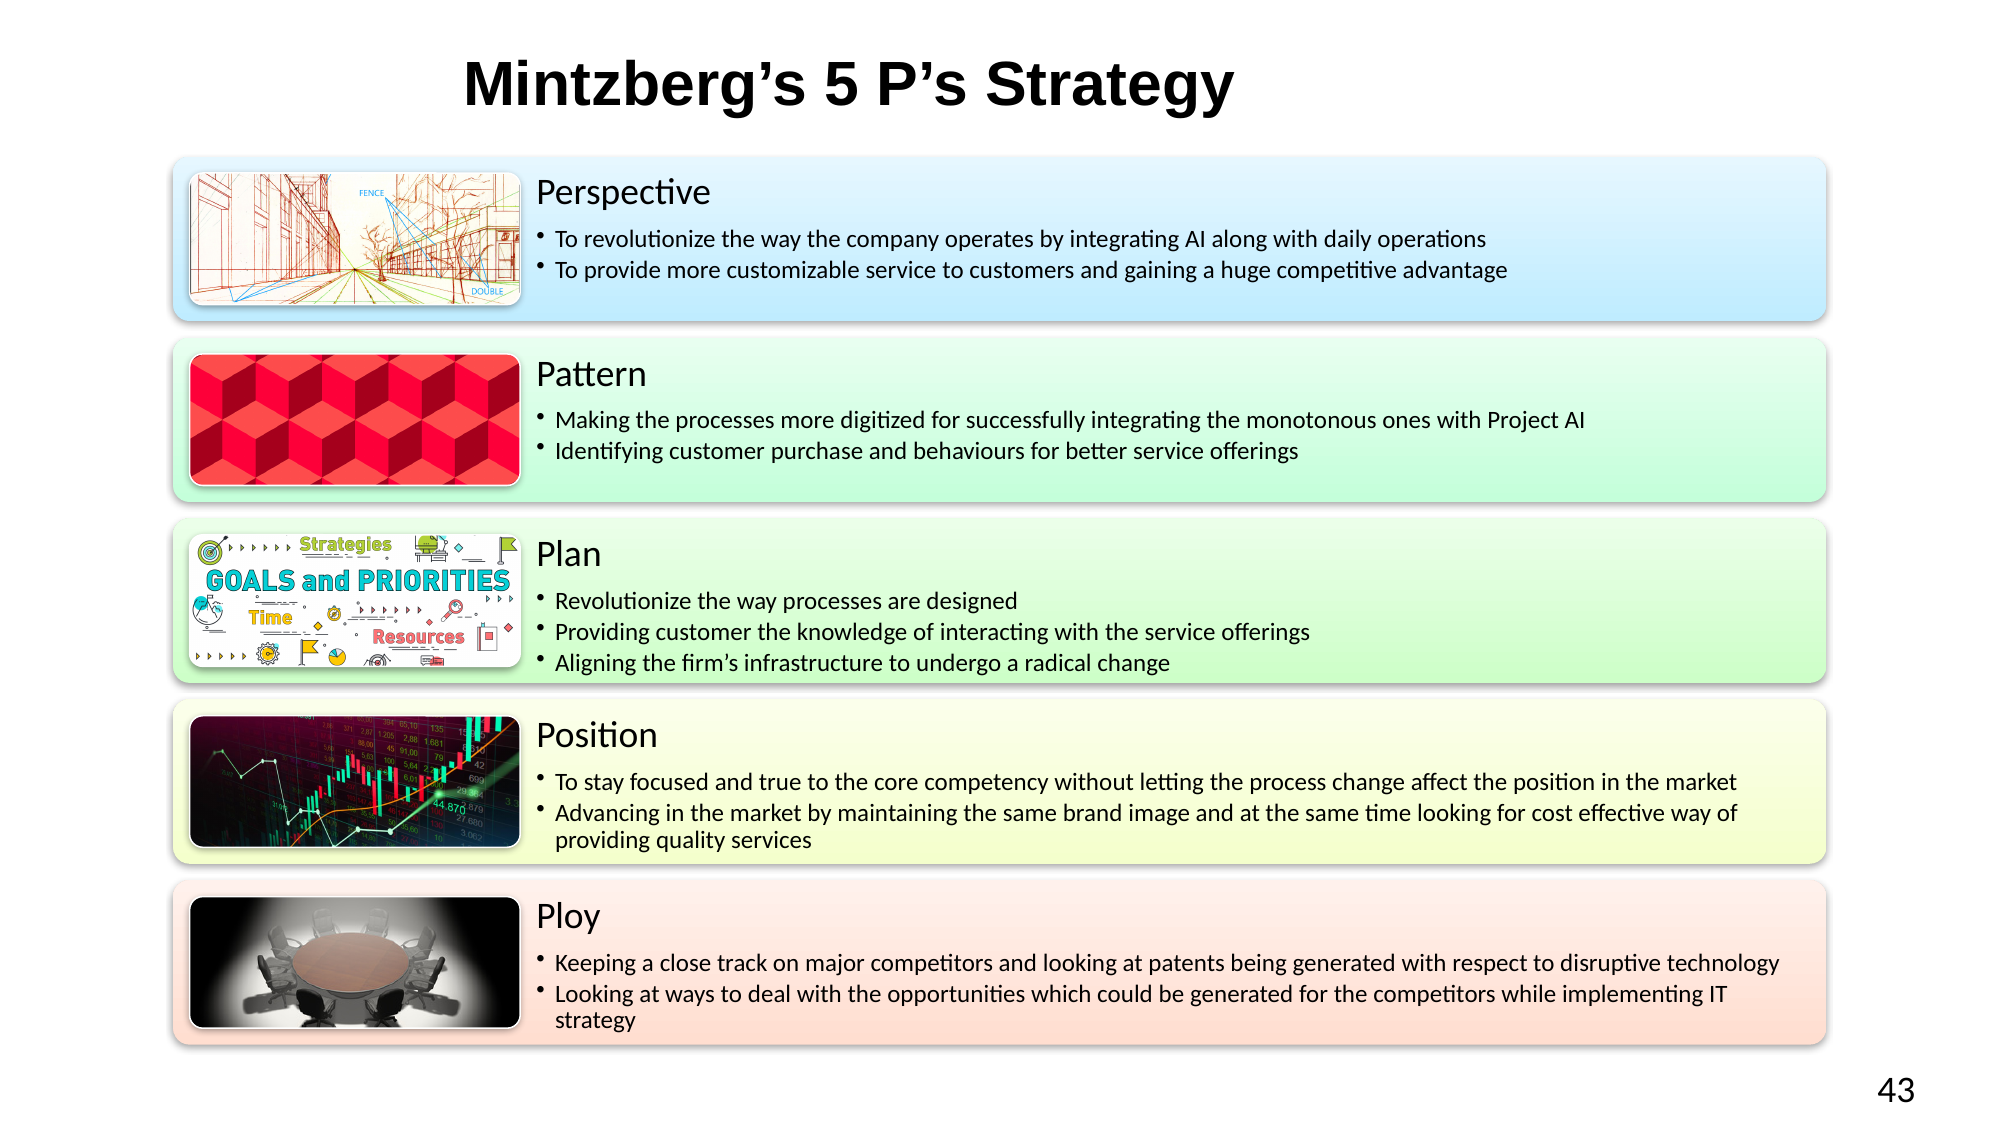

# Mintzberg’s 5 P’s Strategy
Perspective
To revolutionize the way the company operates by integrating AI along with daily operations
To provide more customizable service to customers and gaining a huge competitive advantage
Pattern
Making the processes more digitized for successfully integrating the monotonous ones with Project AI
Identifying customer purchase and behaviours for better service offerings
Plan
Revolutionize the way processes are designed
Providing customer the knowledge of interacting with the service offerings
Aligning the firm’s infrastructure to undergo a radical change
Position
To stay focused and true to the core competency without letting the process change affect the position in the market
Advancing in the market by maintaining the same brand image and at the same time looking for cost effective way of providing quality services

Ploy
Keeping a close track on major competitors and looking at patents being generated with respect to disruptive technology
Looking at ways to deal with the opportunities which could be generated for the competitors while implementing IT strategy
43